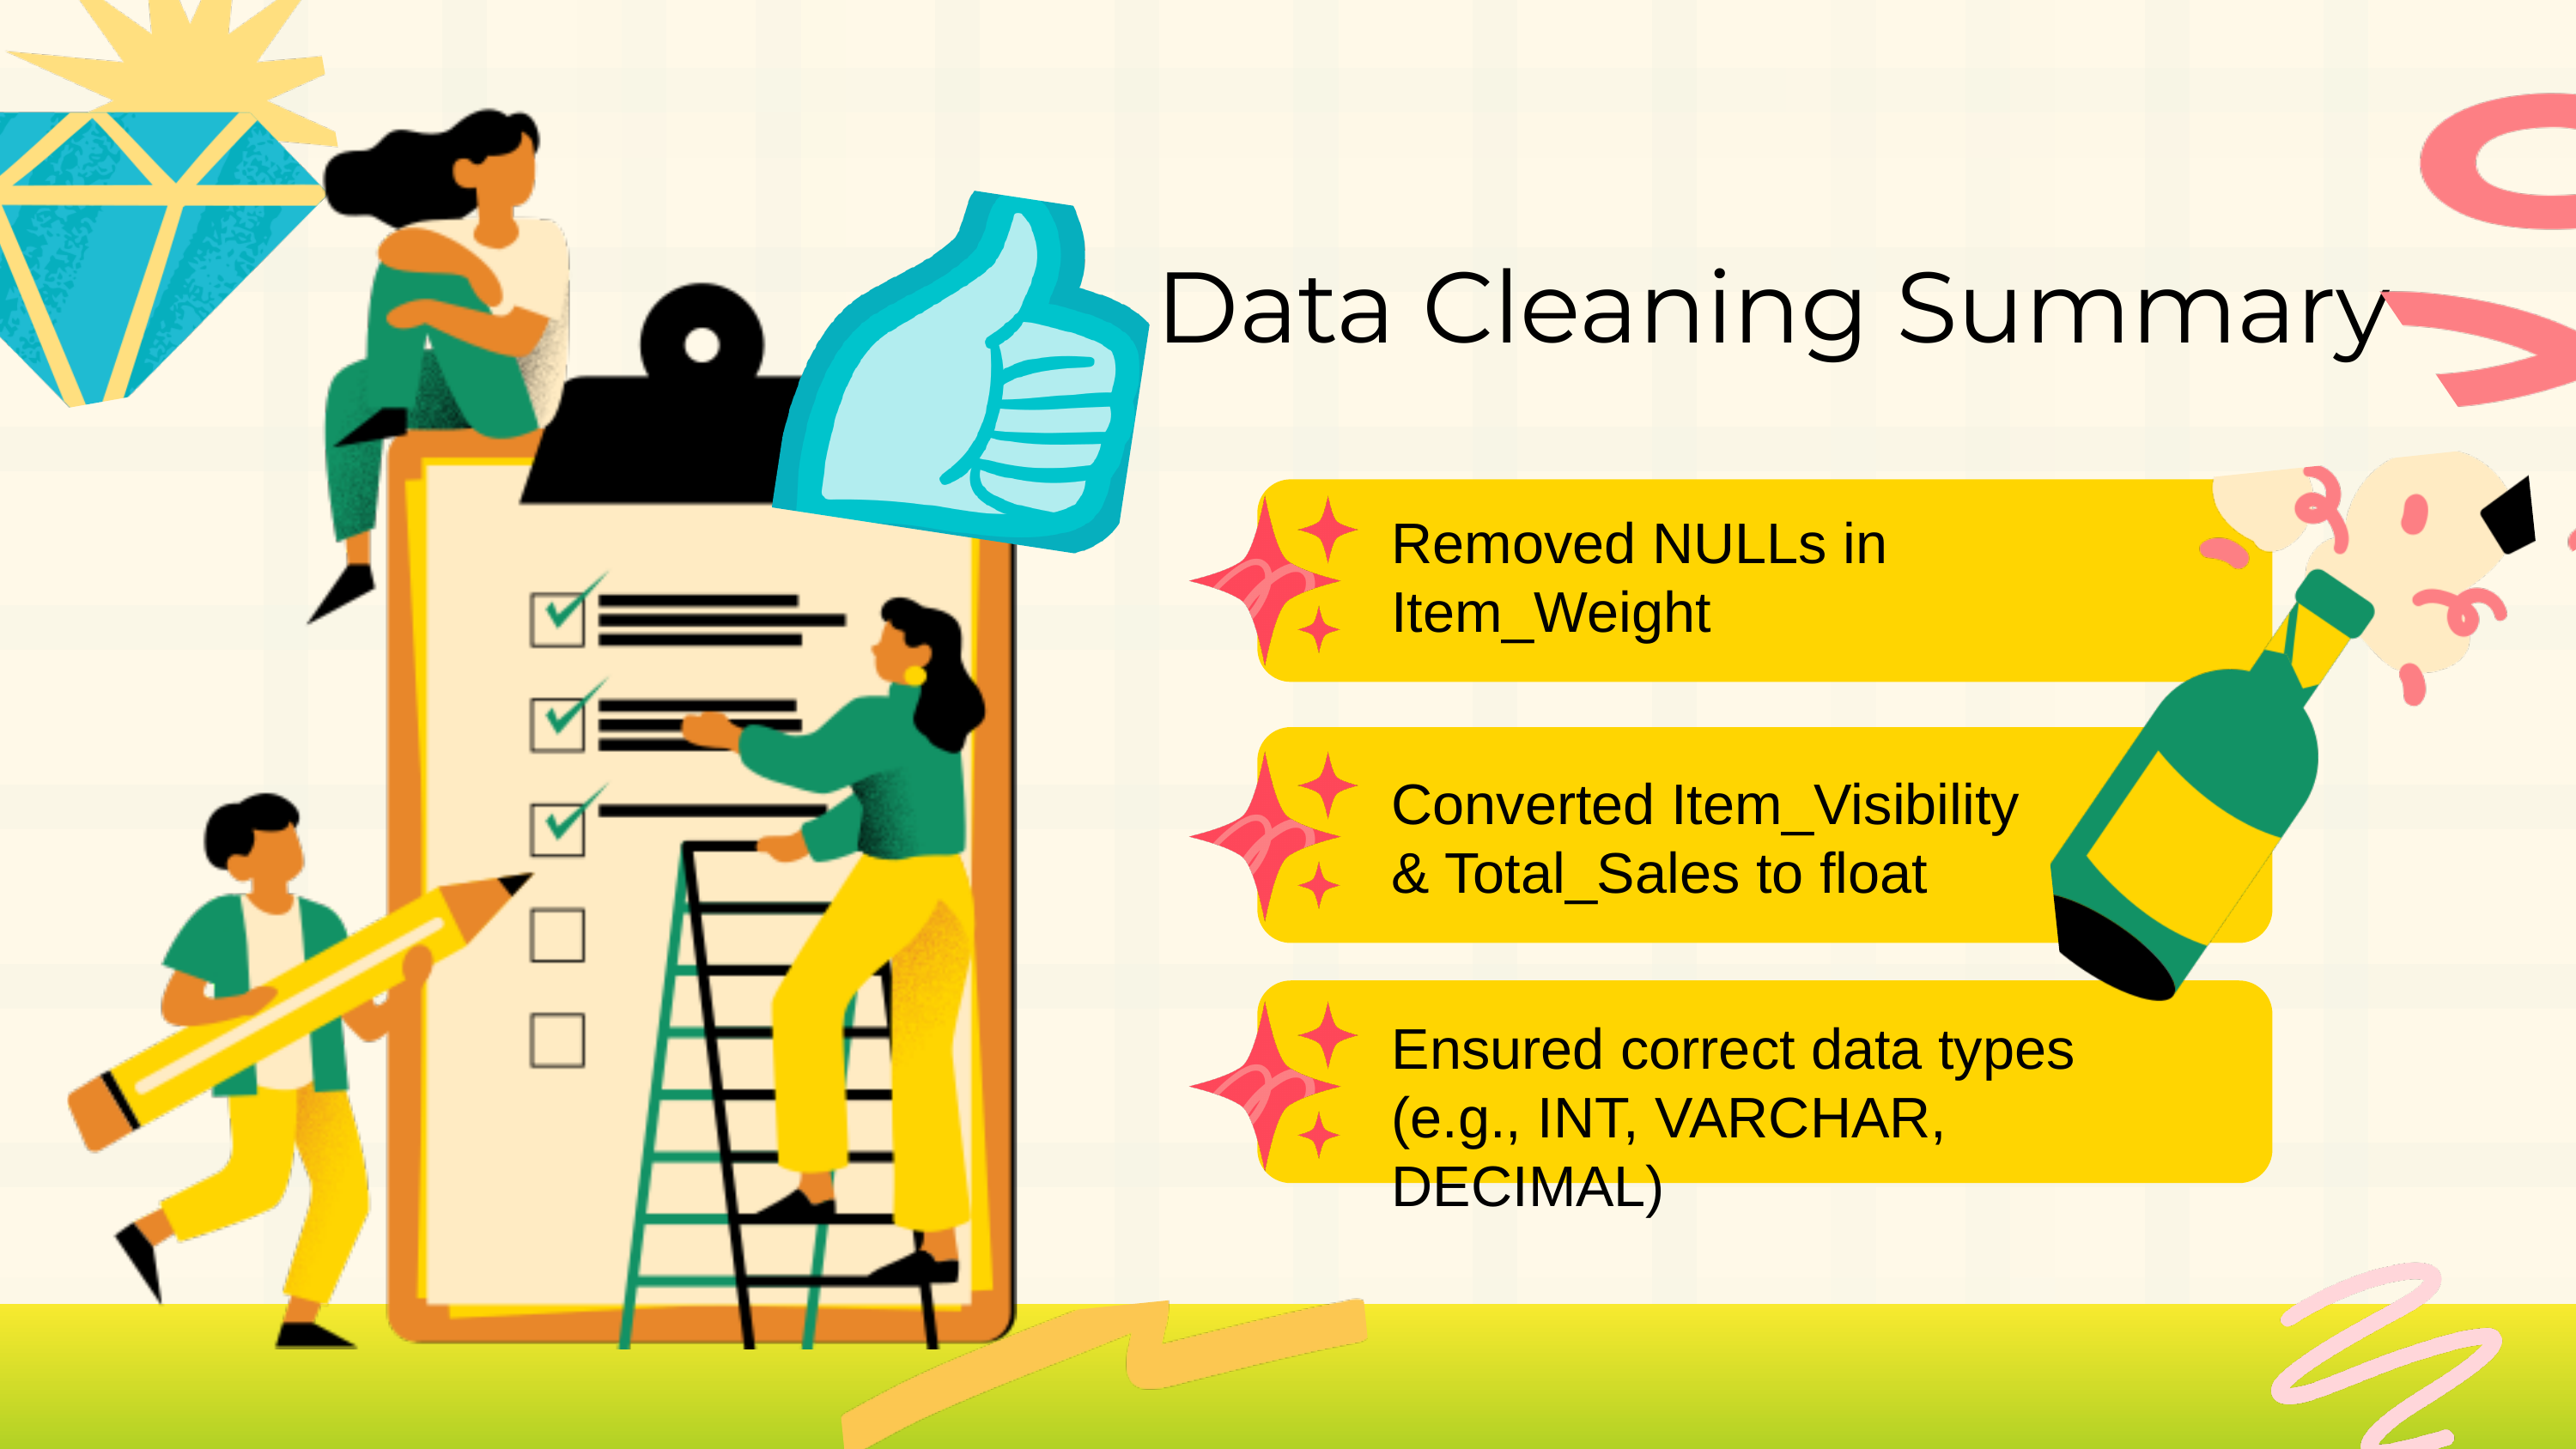

Data Cleaning Summary

Removed NULLs in Item_Weight

Converted Item_Visibility & Total_Sales to float

Ensured correct data types (e.g., INT, VARCHAR, DECIMAL)